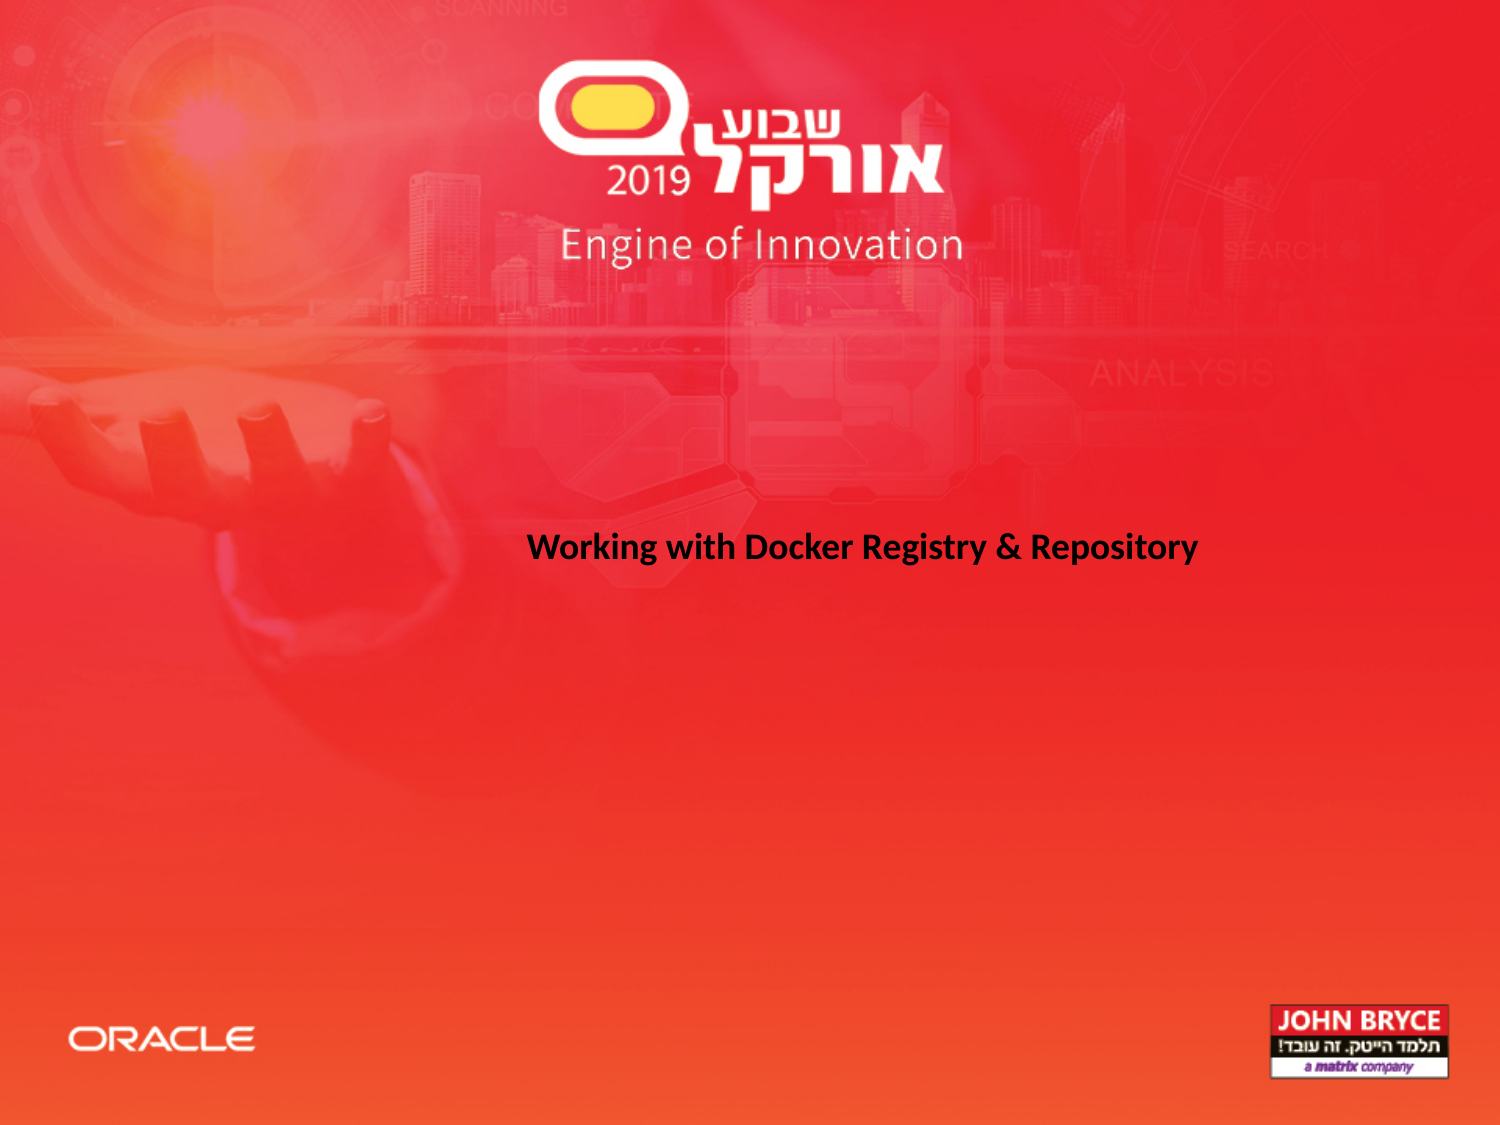

#
Working with Docker Registry & Repository